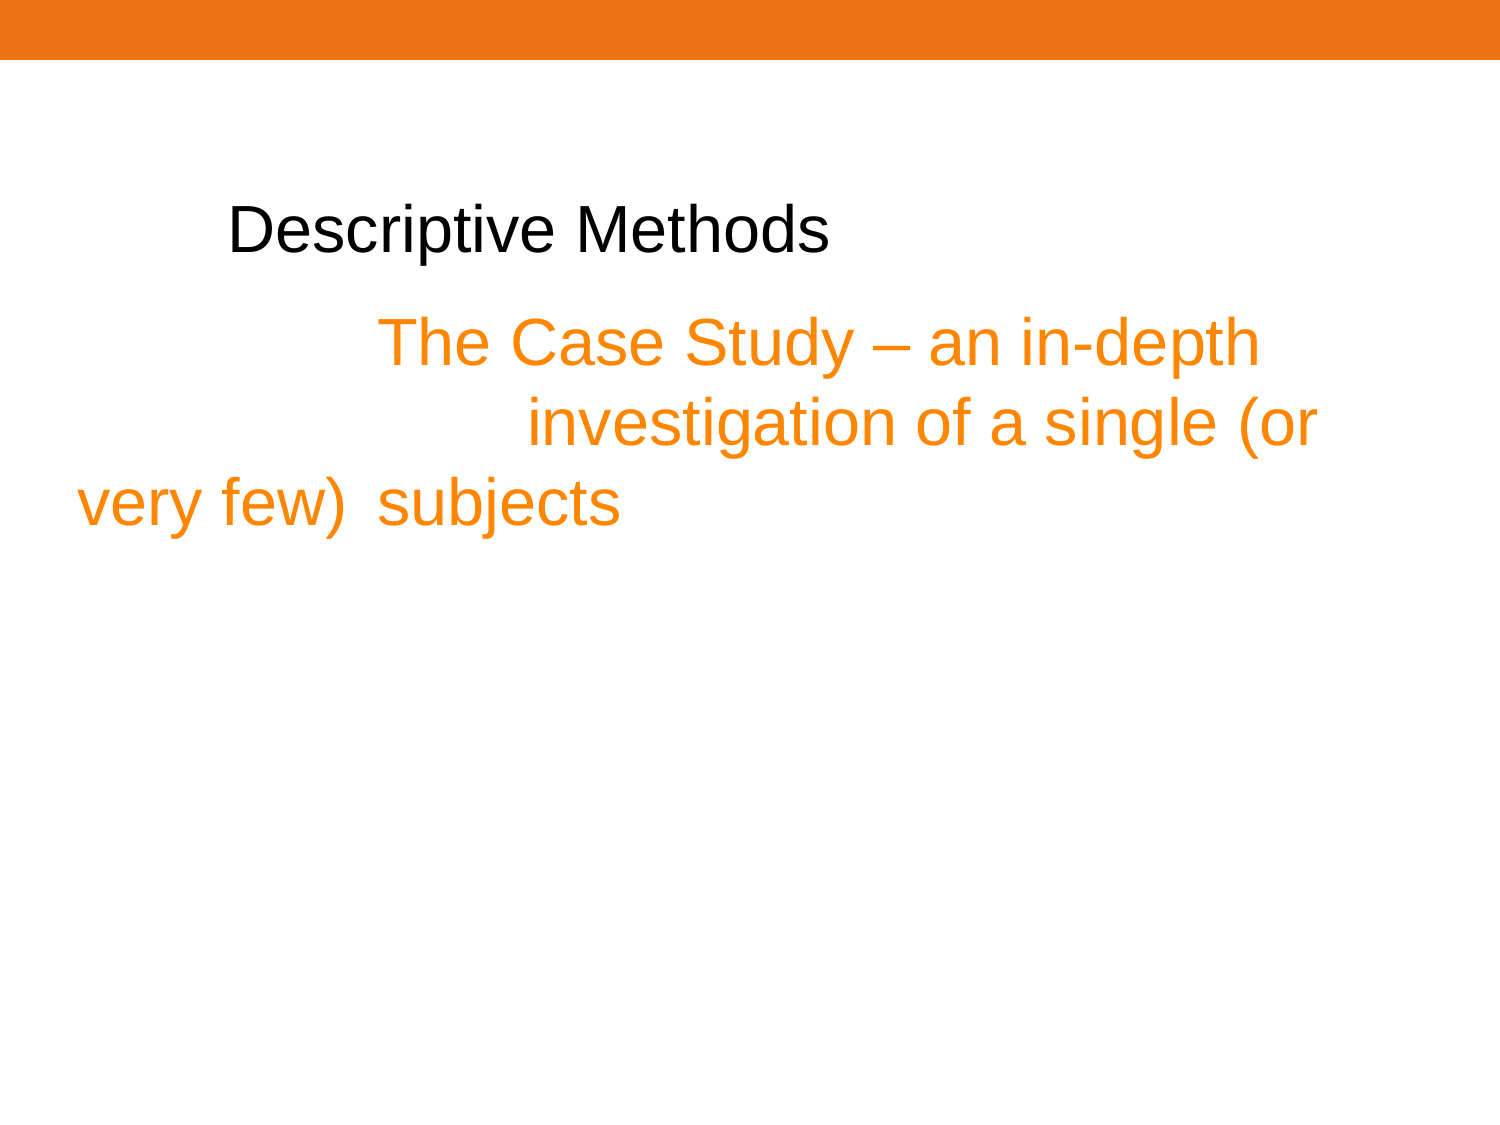

Descriptive Methods
		The Case Study – an in-depth 			investigation of a single (or very few) 	subjects